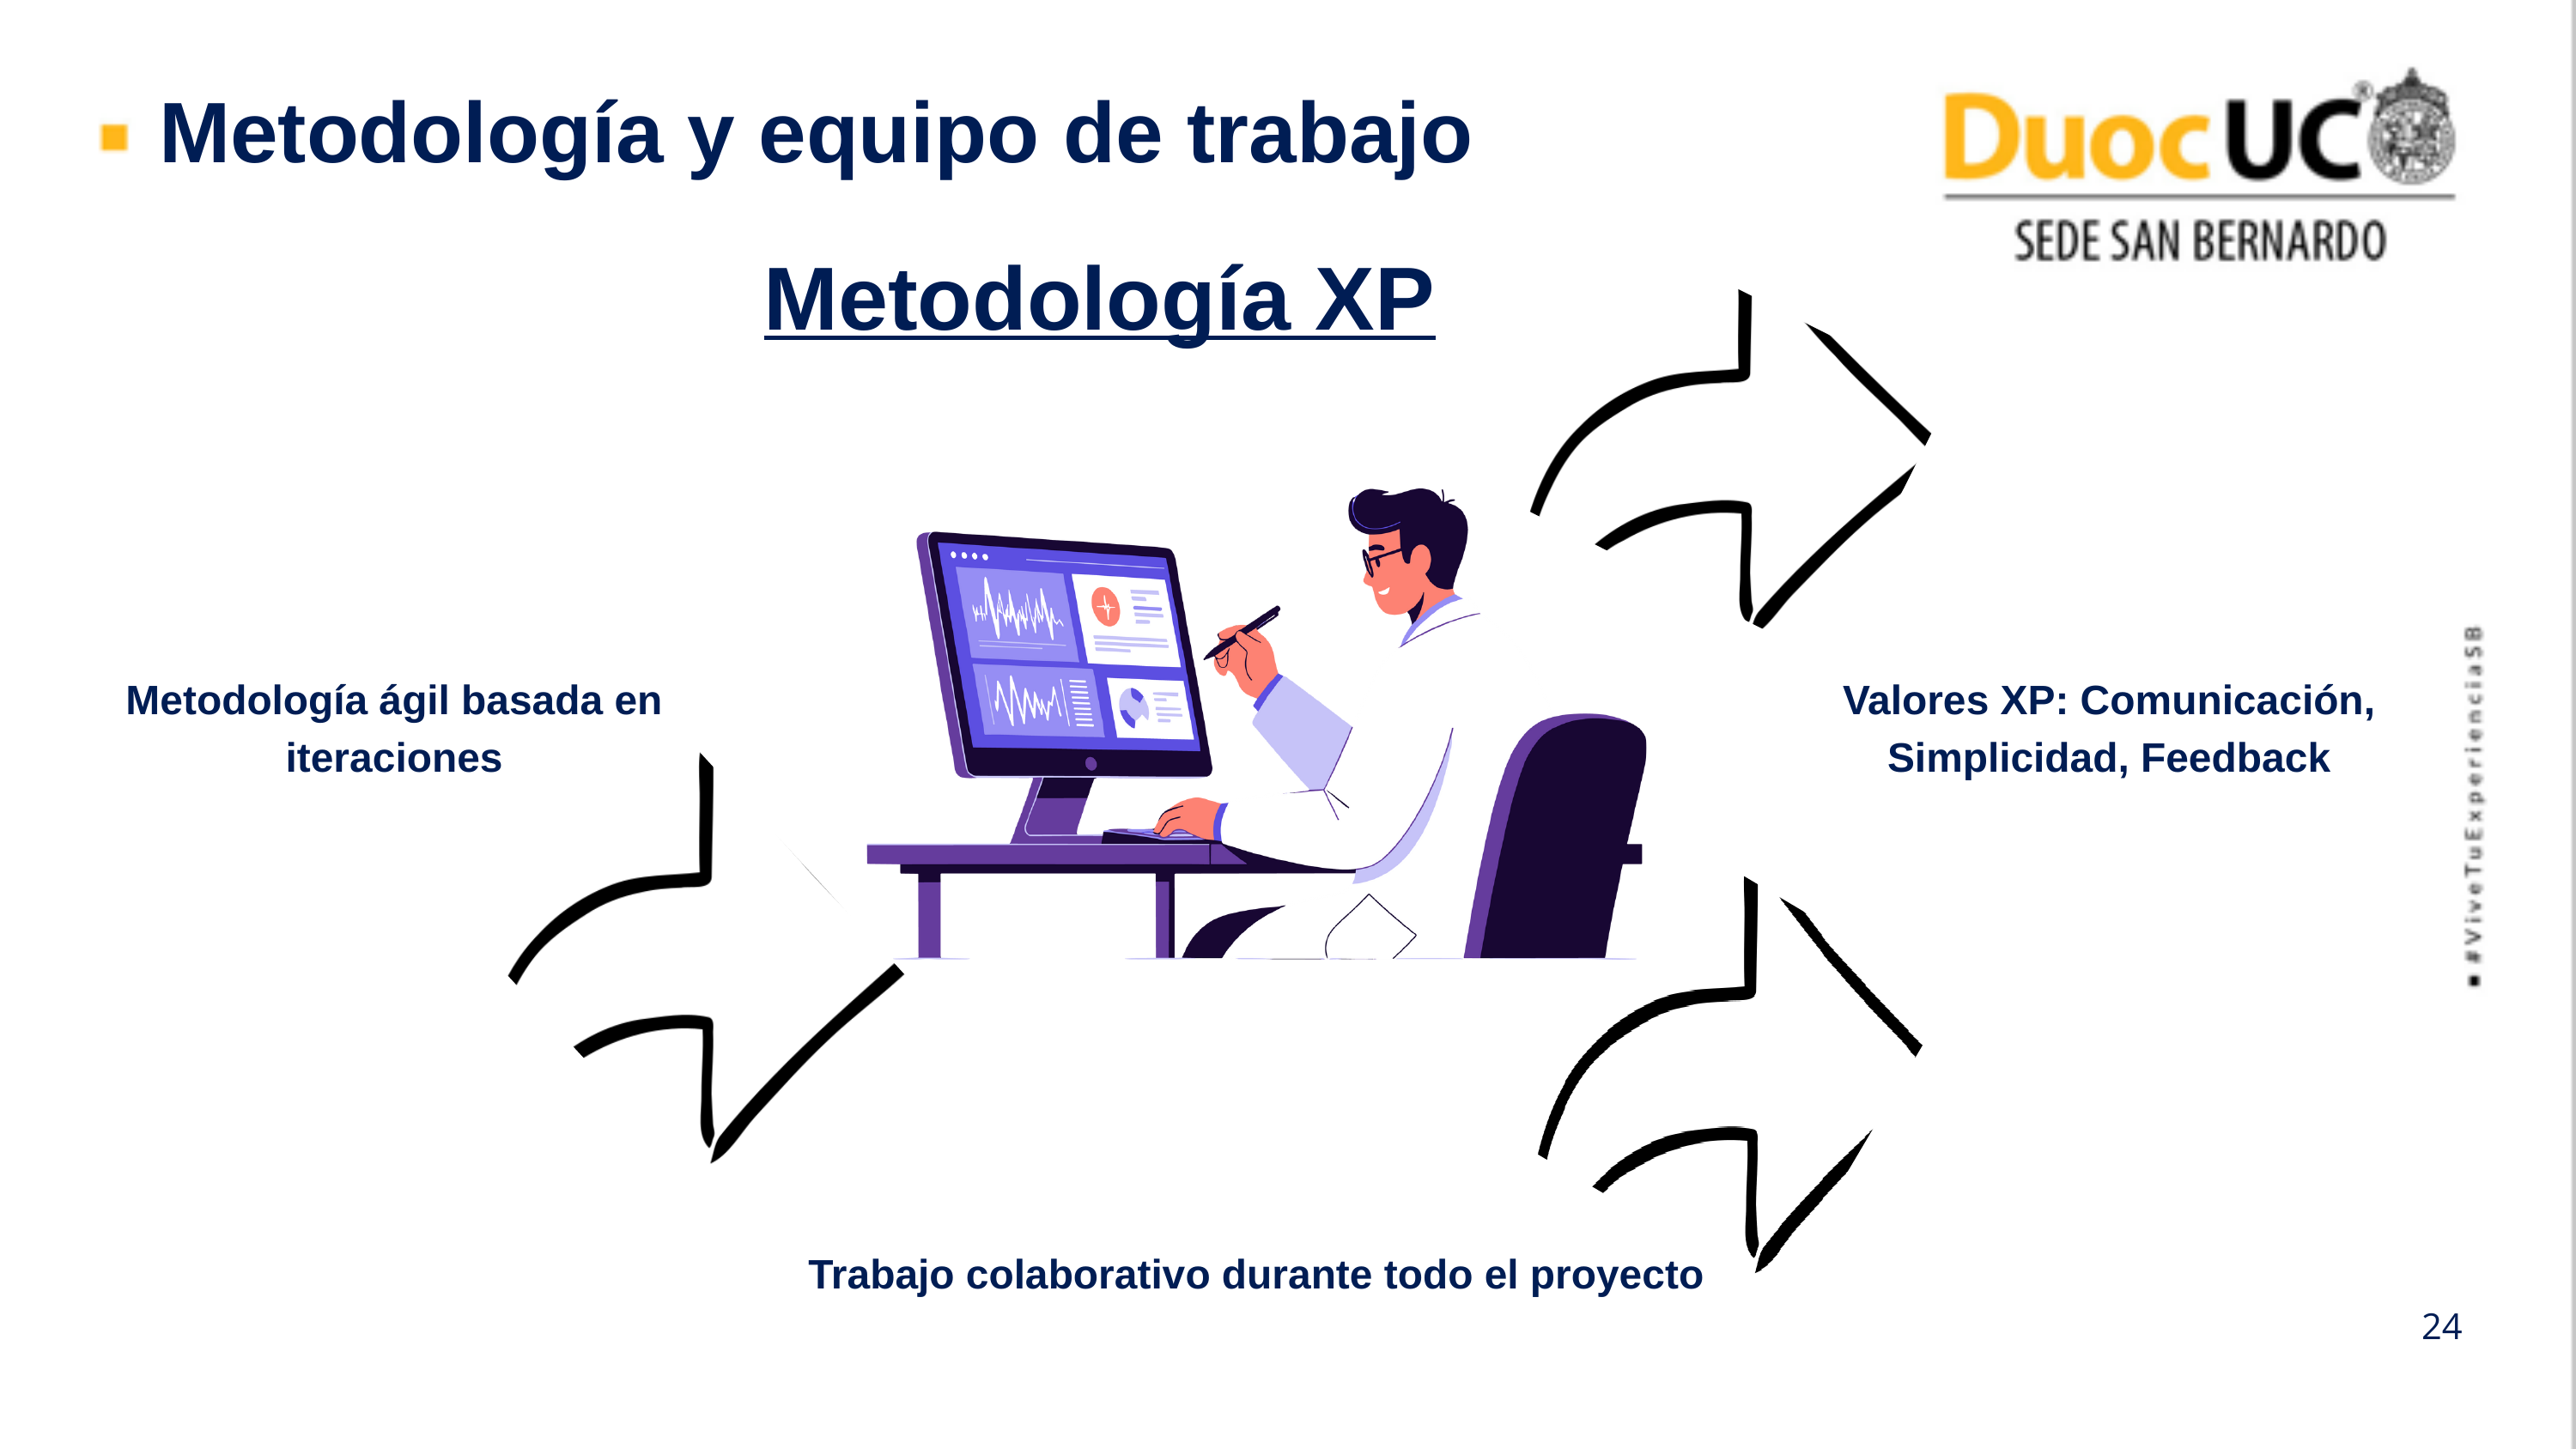

Metodología y equipo de trabajo
Metodología XP

Metodología ágil basada en iteraciones
Valores XP: Comunicación, Simplicidad, Feedback

Trabajo colaborativo durante todo el proyecto
24